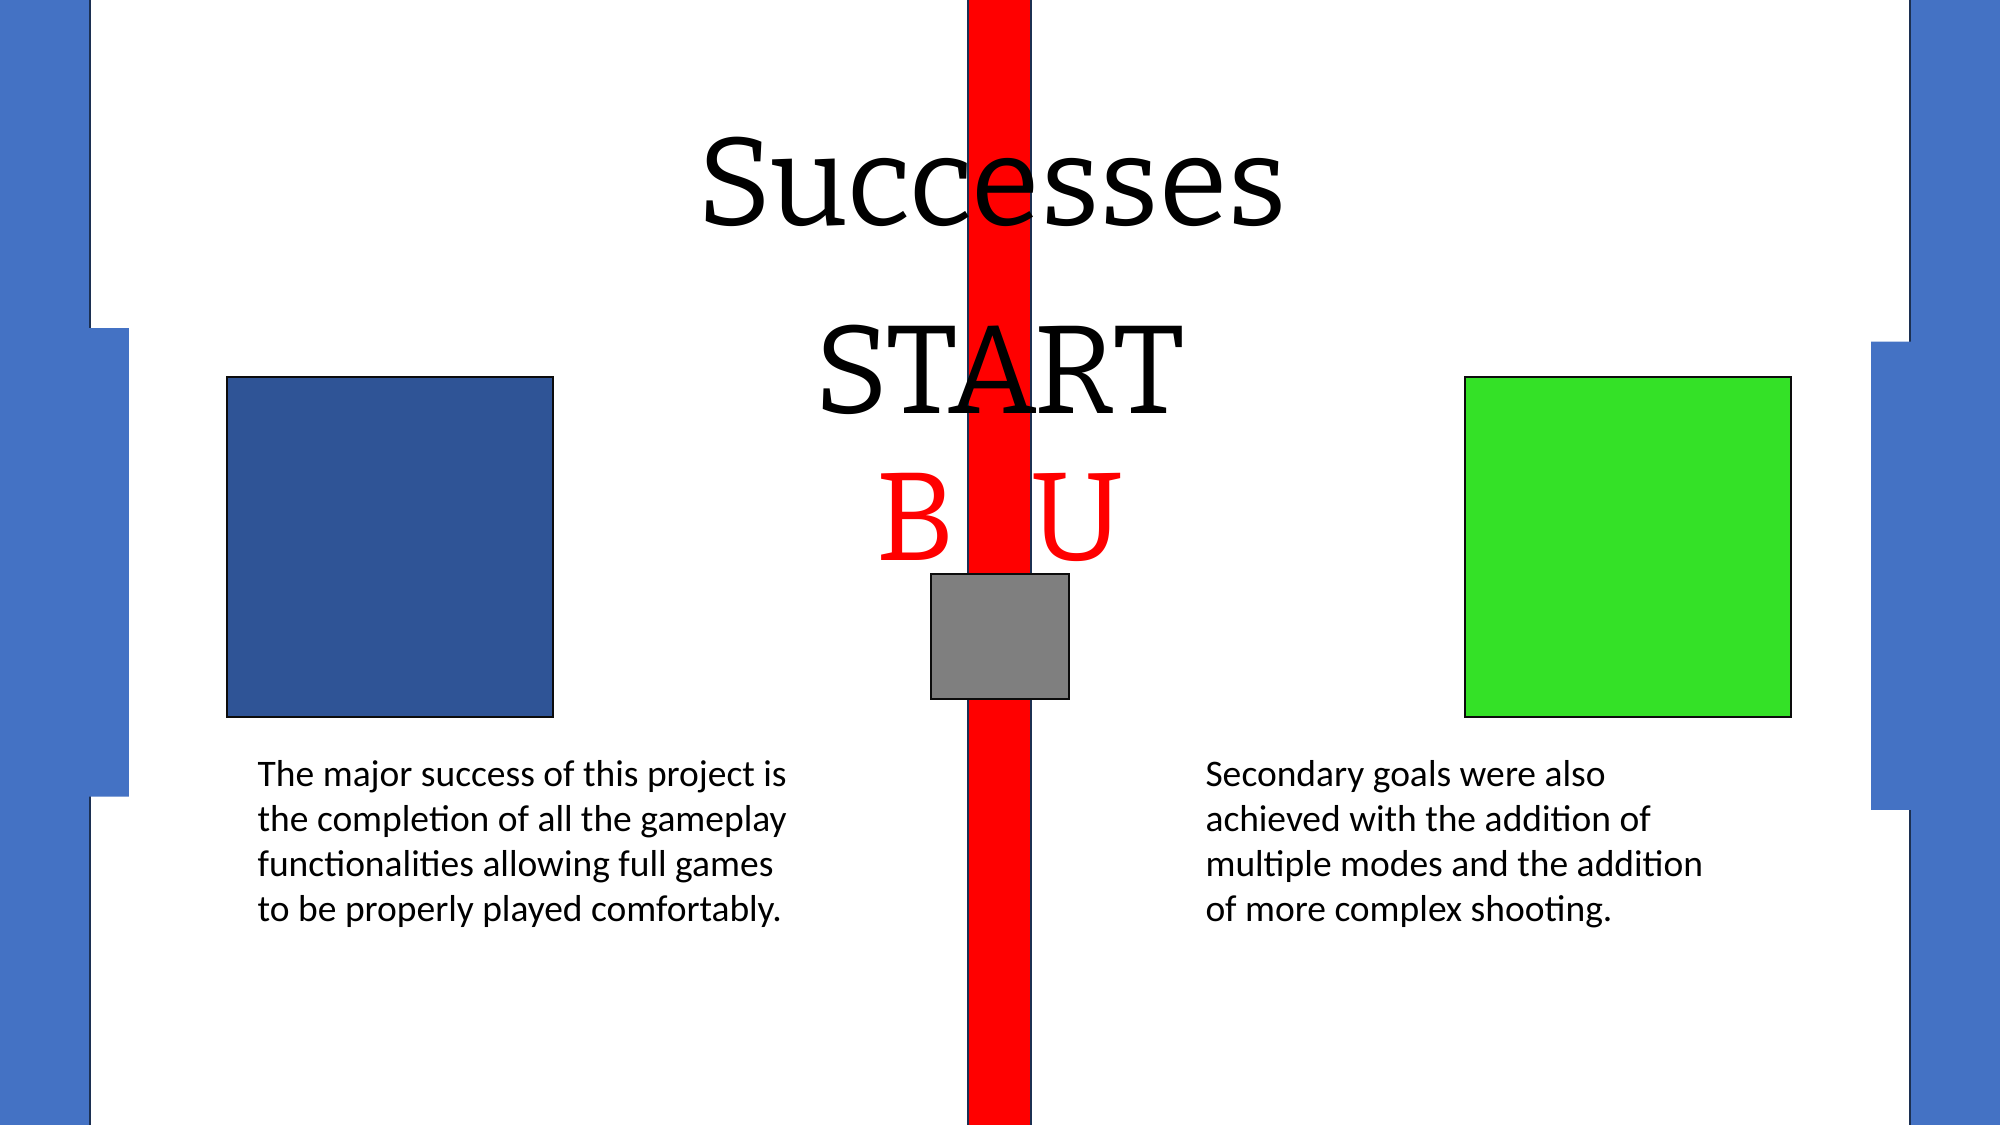

# Successes

START
B   U

The major success of this project is the completion of all the gameplay functionalities allowing full games to be properly played comfortably.
Secondary goals were also achieved with the addition of multiple modes and the addition of more complex shooting.